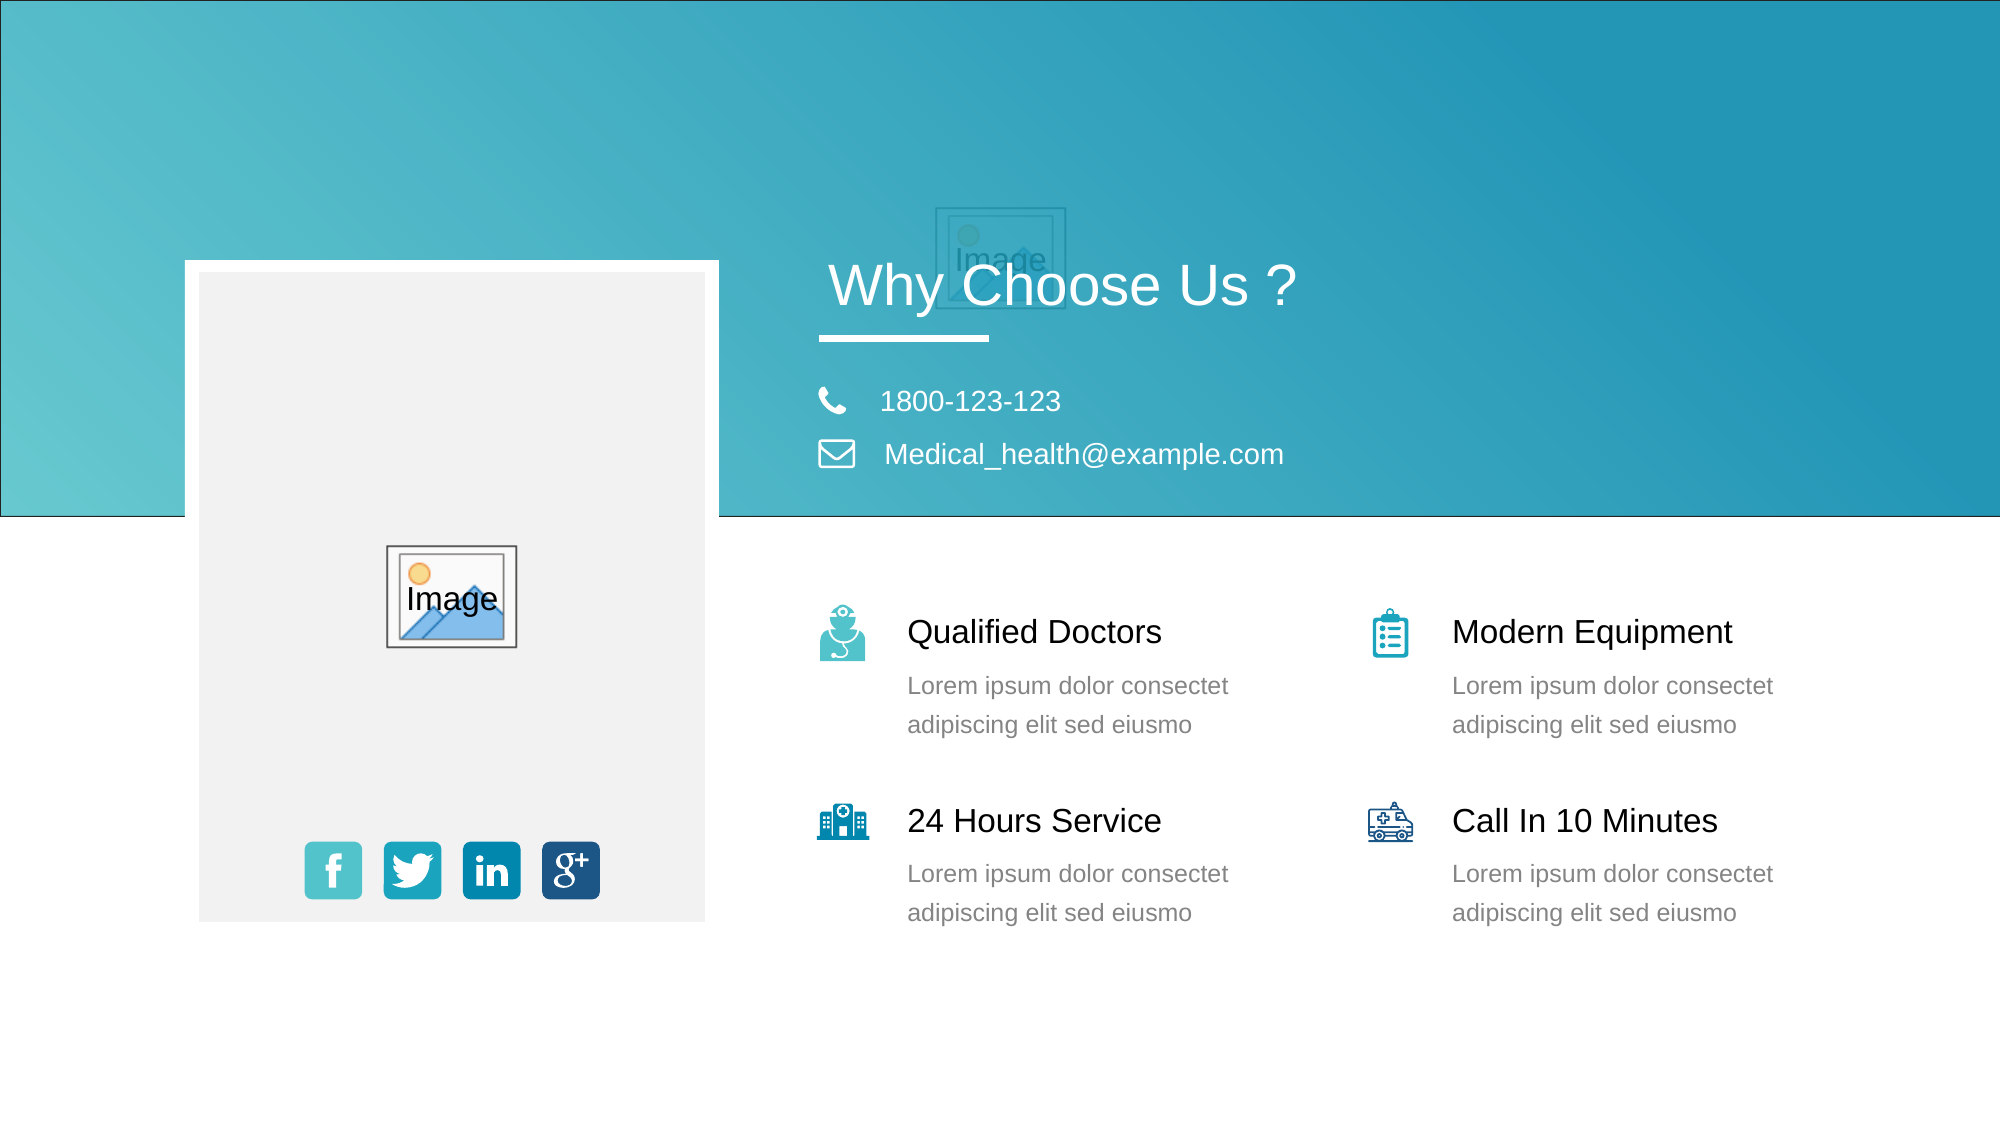

Why Choose Us ?

1800-123-123

Medical_health@example.com

Qualified Doctors
Modern Equipment

Lorem ipsum dolor consectet adipiscing elit sed eiusmo
Lorem ipsum dolor consectet adipiscing elit sed eiusmo
24 Hours Service
Call In 10 Minutes

Lorem ipsum dolor consectet adipiscing elit sed eiusmo
Lorem ipsum dolor consectet adipiscing elit sed eiusmo